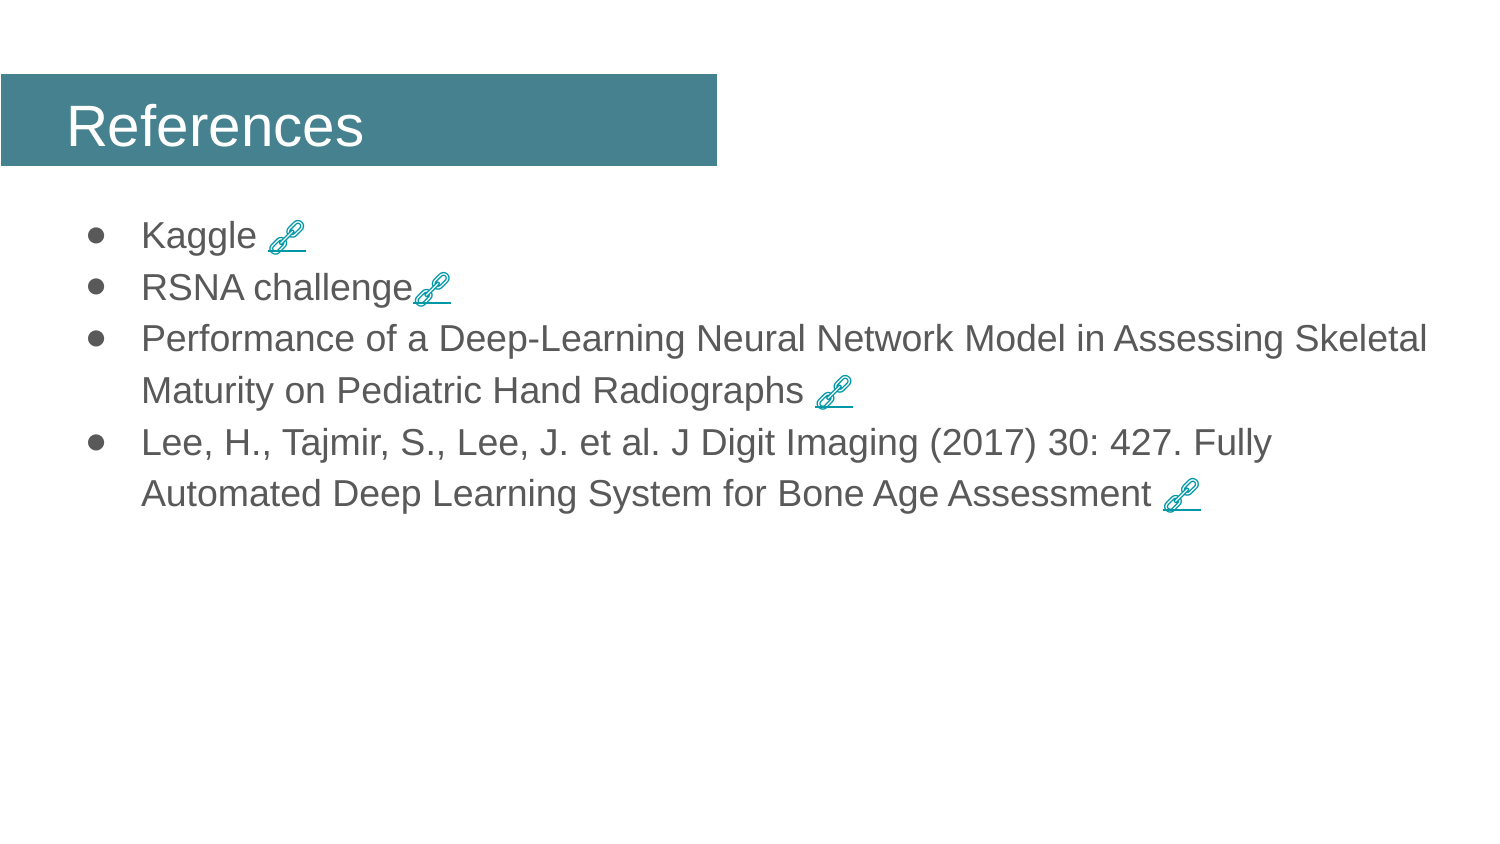

# References
Kaggle 🔗
RSNA challenge🔗
Performance of a Deep-Learning Neural Network Model in Assessing Skeletal Maturity on Pediatric Hand Radiographs 🔗
Lee, H., Tajmir, S., Lee, J. et al. J Digit Imaging (2017) 30: 427. Fully Automated Deep Learning System for Bone Age Assessment 🔗